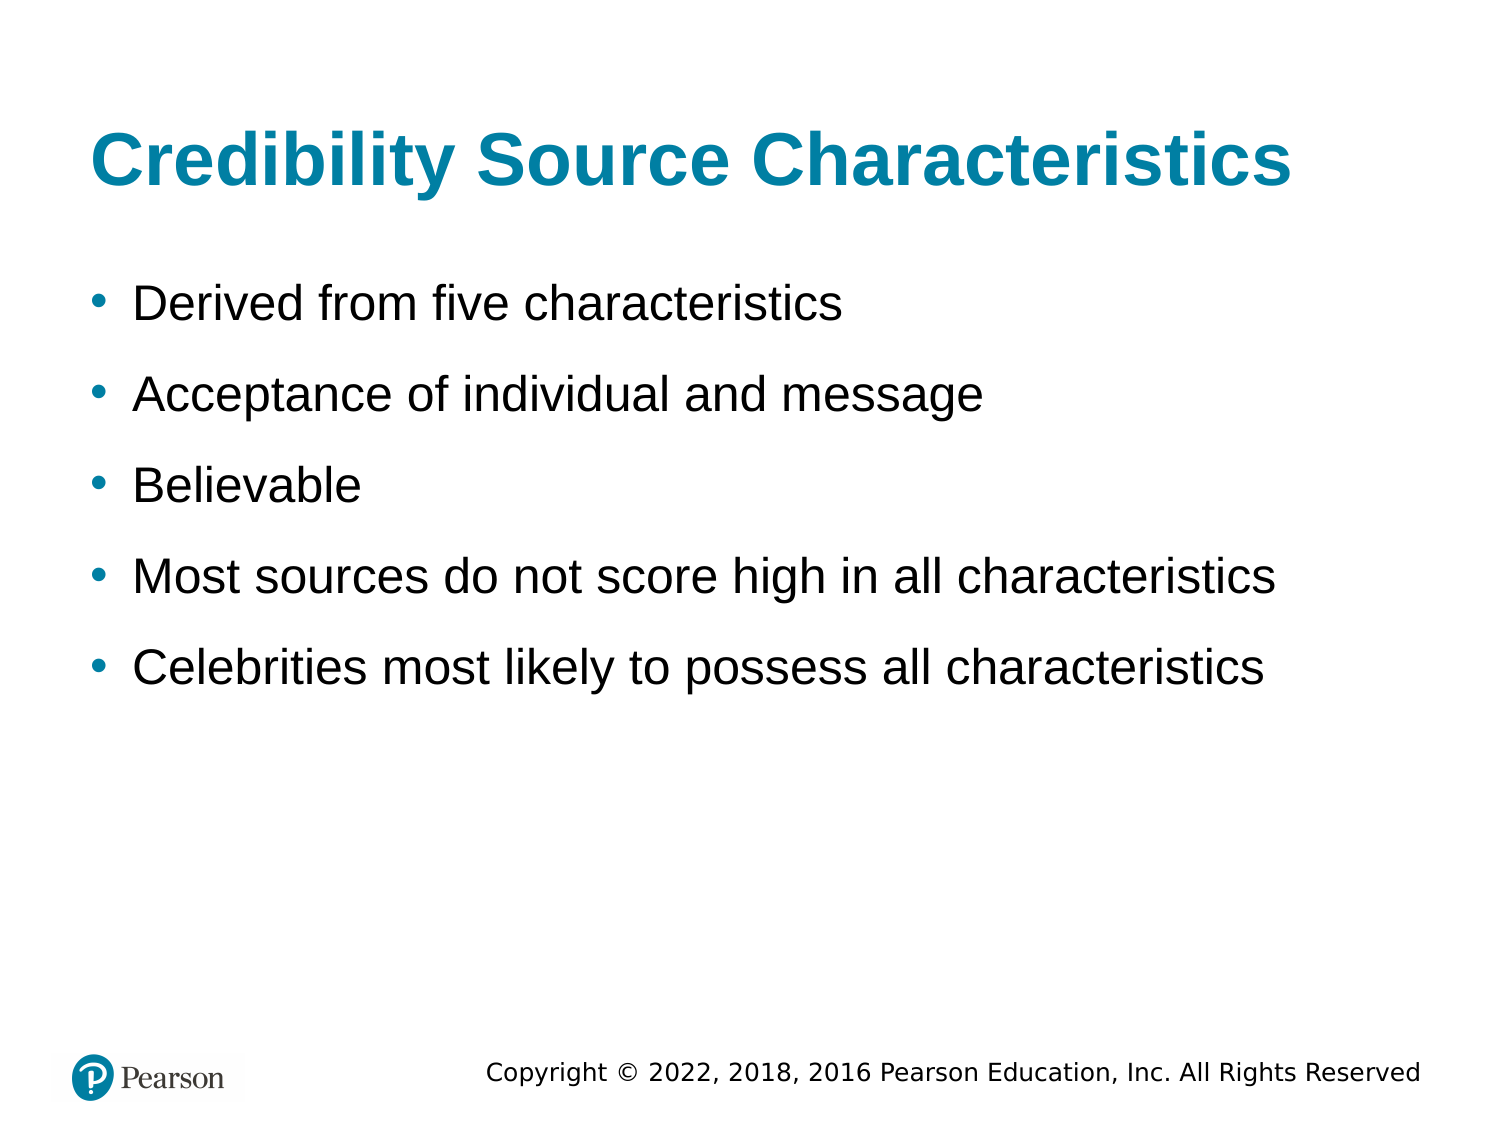

# Credibility Source Characteristics
Derived from five characteristics
Acceptance of individual and message
Believable
Most sources do not score high in all characteristics
Celebrities most likely to possess all characteristics